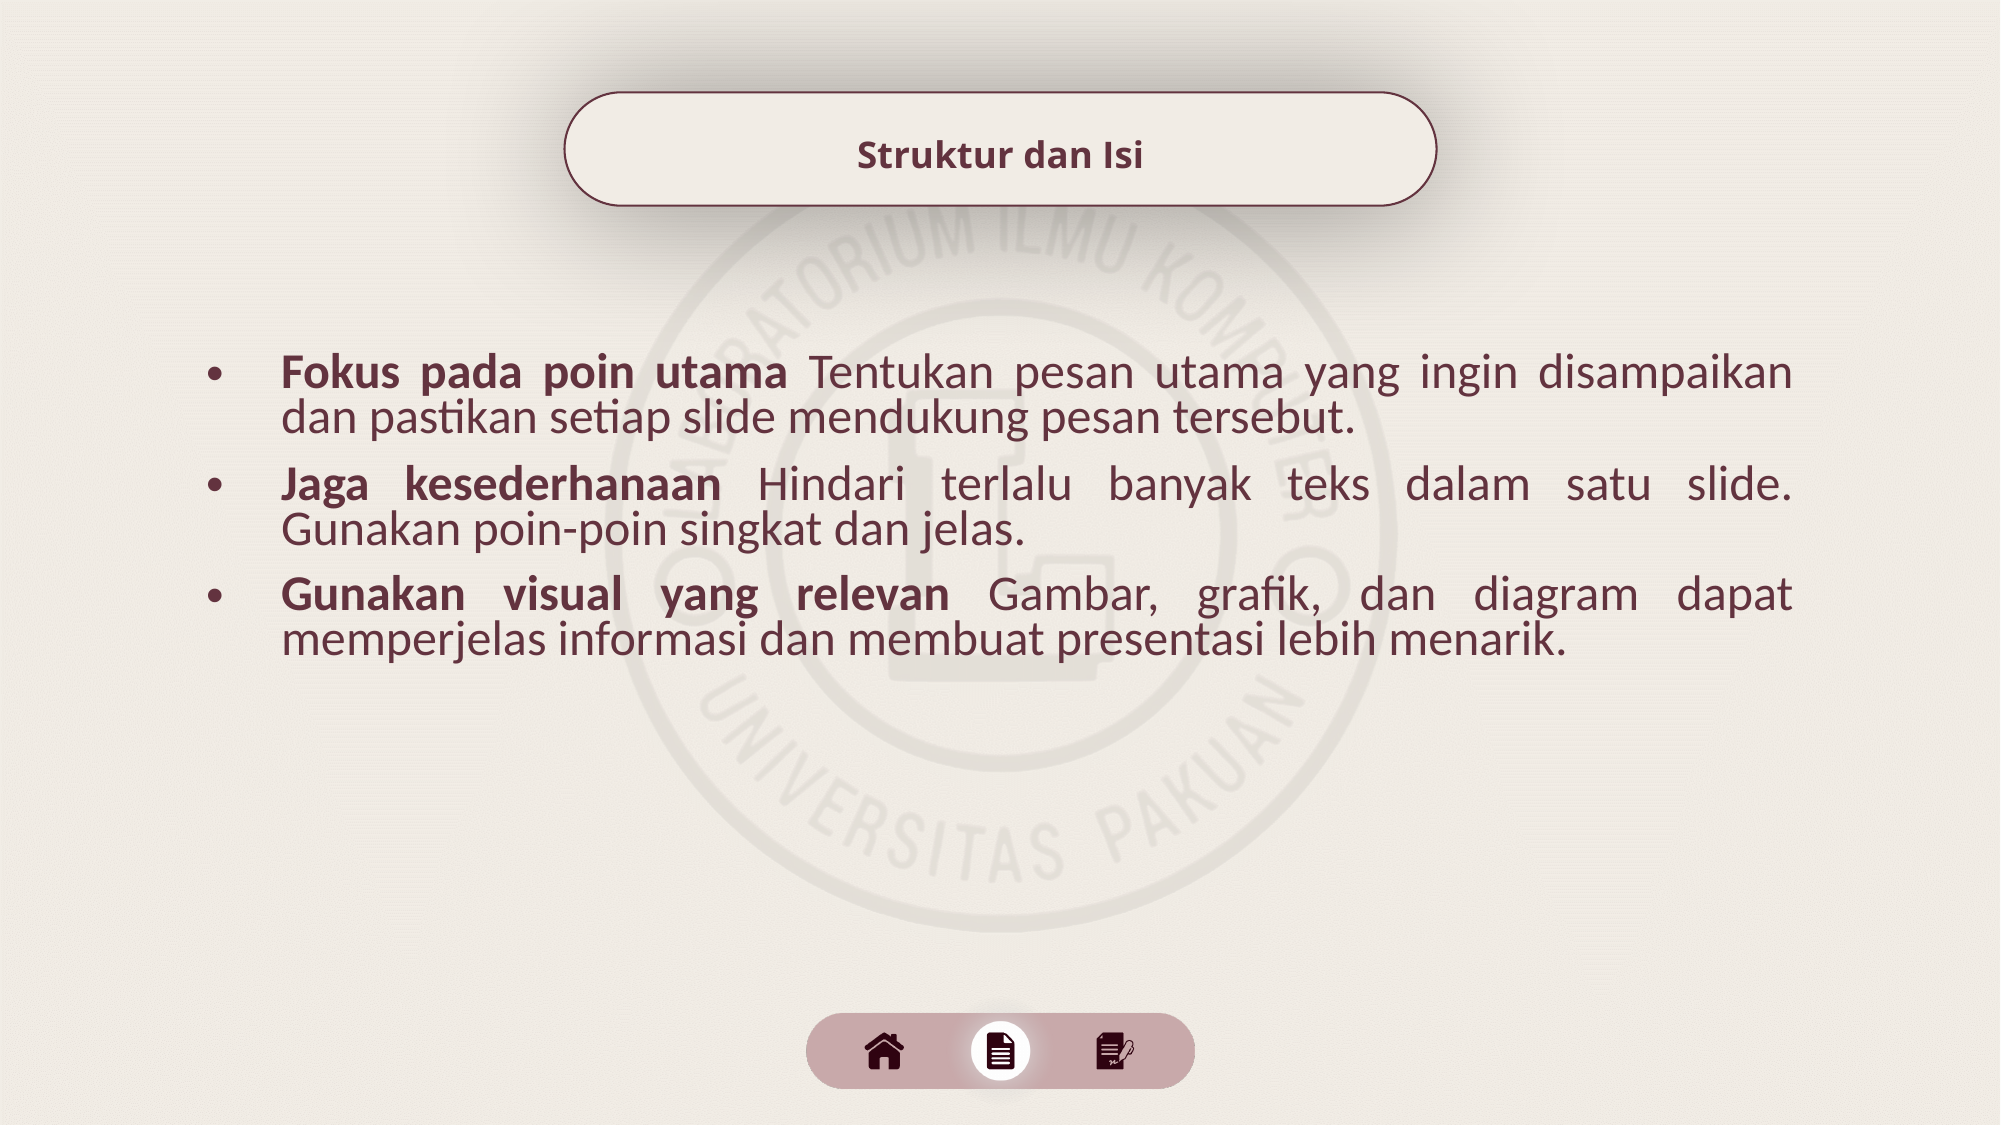

Struktur dan Isi
Fokus pada poin utama Tentukan pesan utama yang ingin disampaikan dan pastikan setiap slide mendukung pesan tersebut.
Jaga kesederhanaan Hindari terlalu banyak teks dalam satu slide. Gunakan poin-poin singkat dan jelas.
Gunakan visual yang relevan Gambar, grafik, dan diagram dapat memperjelas informasi dan membuat presentasi lebih menarik.